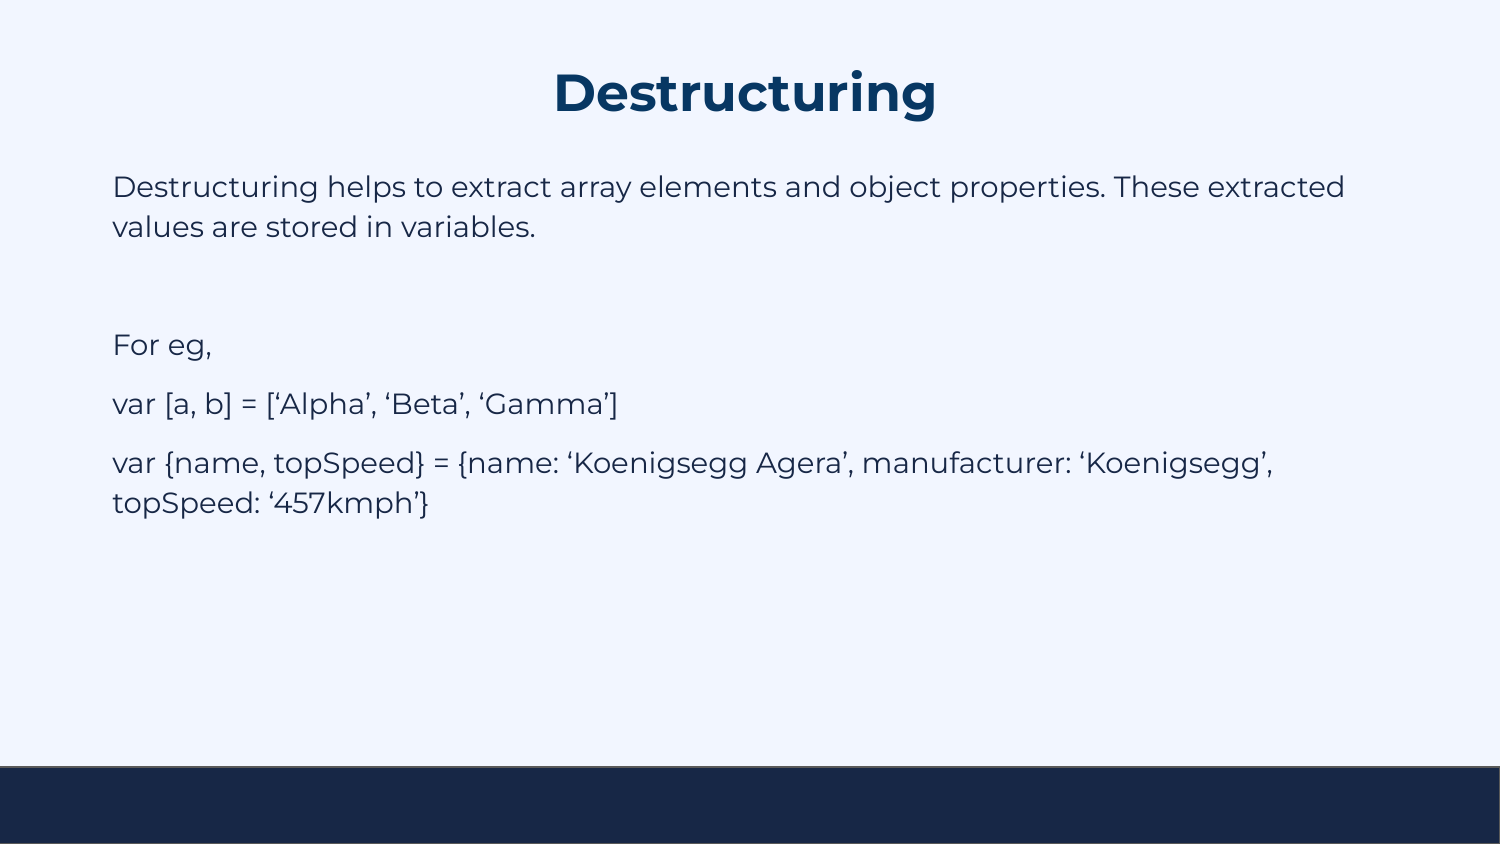

# Destructuring
Destructuring helps to extract array elements and object properties. These extracted values are stored in variables.

For eg,
var [a, b] = [‘Alpha’, ‘Beta’, ‘Gamma’]
var {name, topSpeed} = {name: ‘Koenigsegg Agera’, manufacturer: ‘Koenigsegg’, topSpeed: ‘457kmph’}